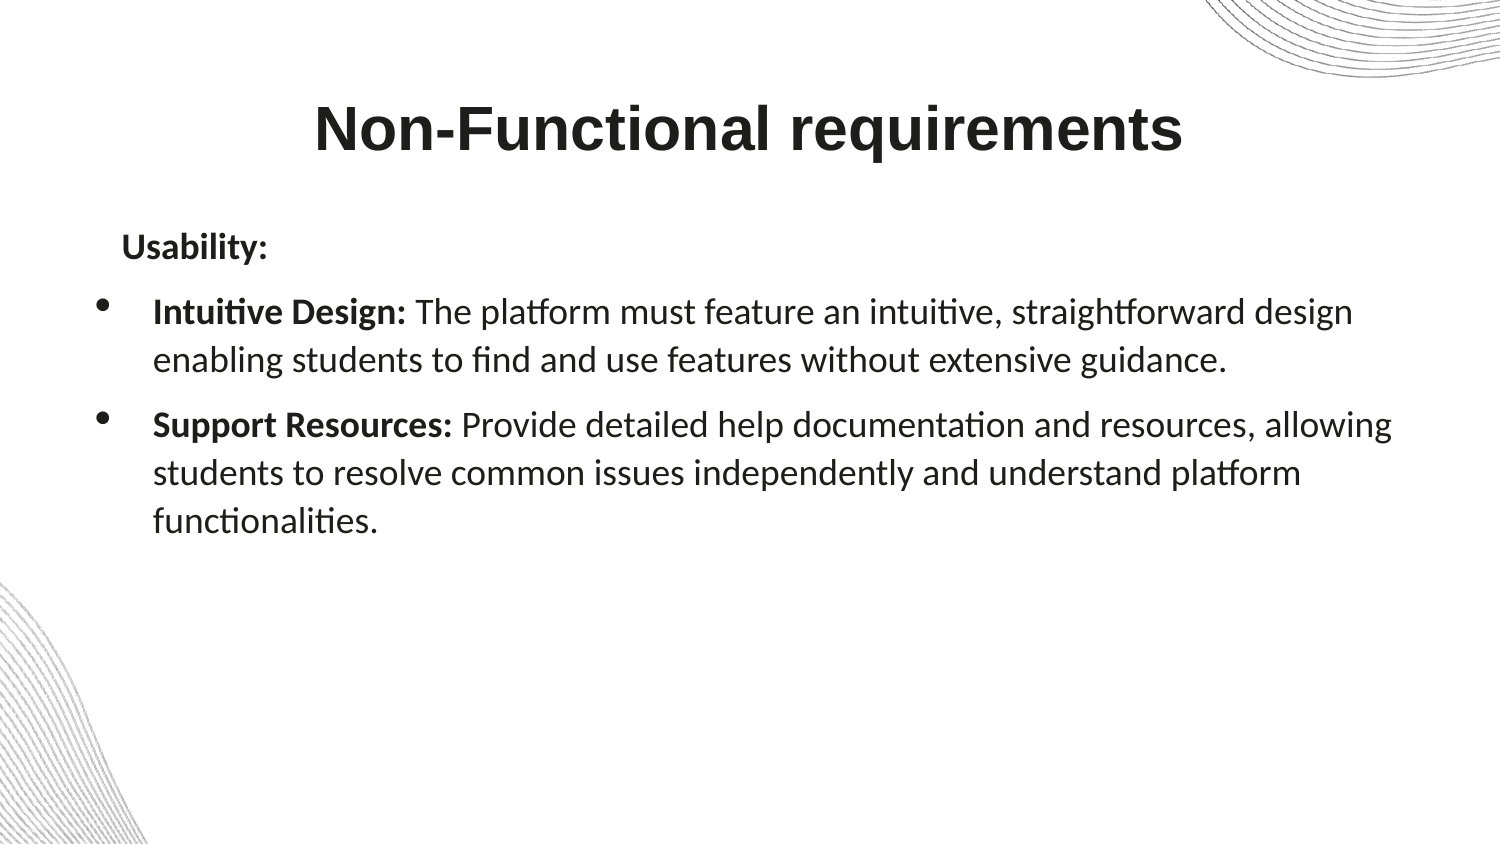

# Non-Functional requirements
Usability:
Intuitive Design: The platform must feature an intuitive, straightforward design enabling students to find and use features without extensive guidance.
Support Resources: Provide detailed help documentation and resources, allowing students to resolve common issues independently and understand platform functionalities.